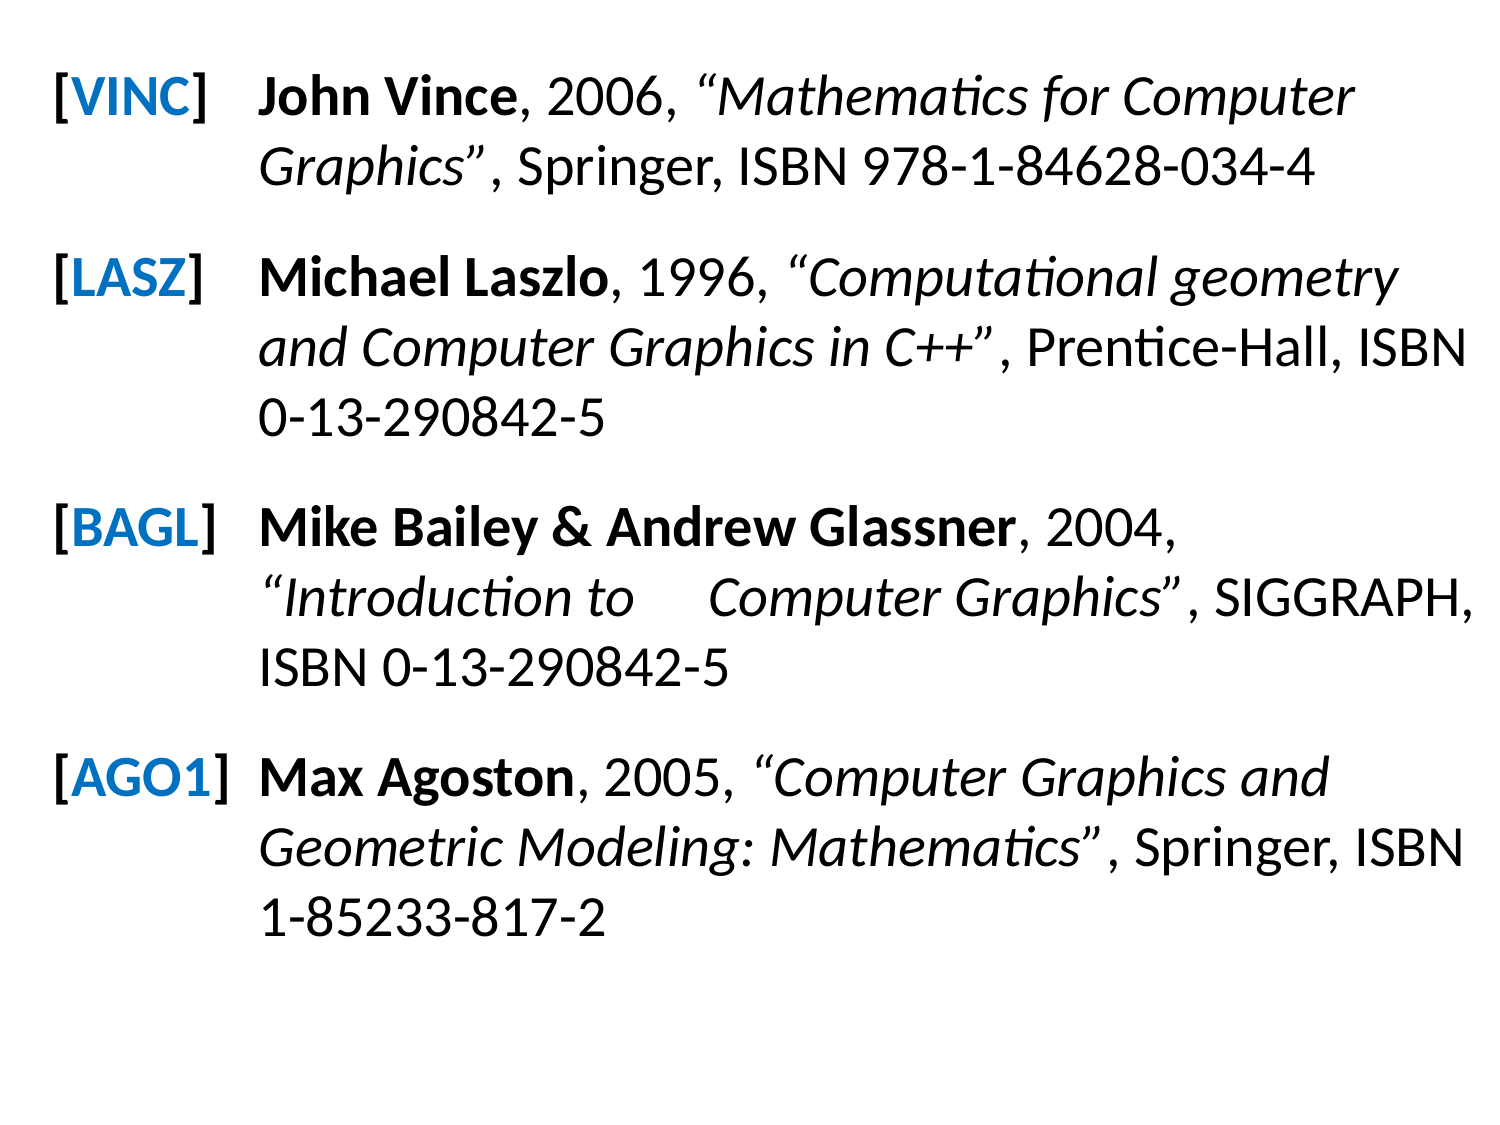

[VINC]	John Vince, 2006, “Mathematics for Computer Graphics”, Springer, ISBN 978-1-84628-034-4

[LASZ]	Michael Laszlo, 1996, “Computational geometry and Computer Graphics in C++”, Prentice-Hall, ISBN 0-13-290842-5

[BAGL]	Mike Bailey & Andrew Glassner, 2004, “Introduction to	Computer Graphics”, SIGGRAPH, ISBN 0-13-290842-5

[AGO1]	Max Agoston, 2005, “Computer Graphics and Geometric Modeling: Mathematics”, Springer, ISBN 1-85233-817-2